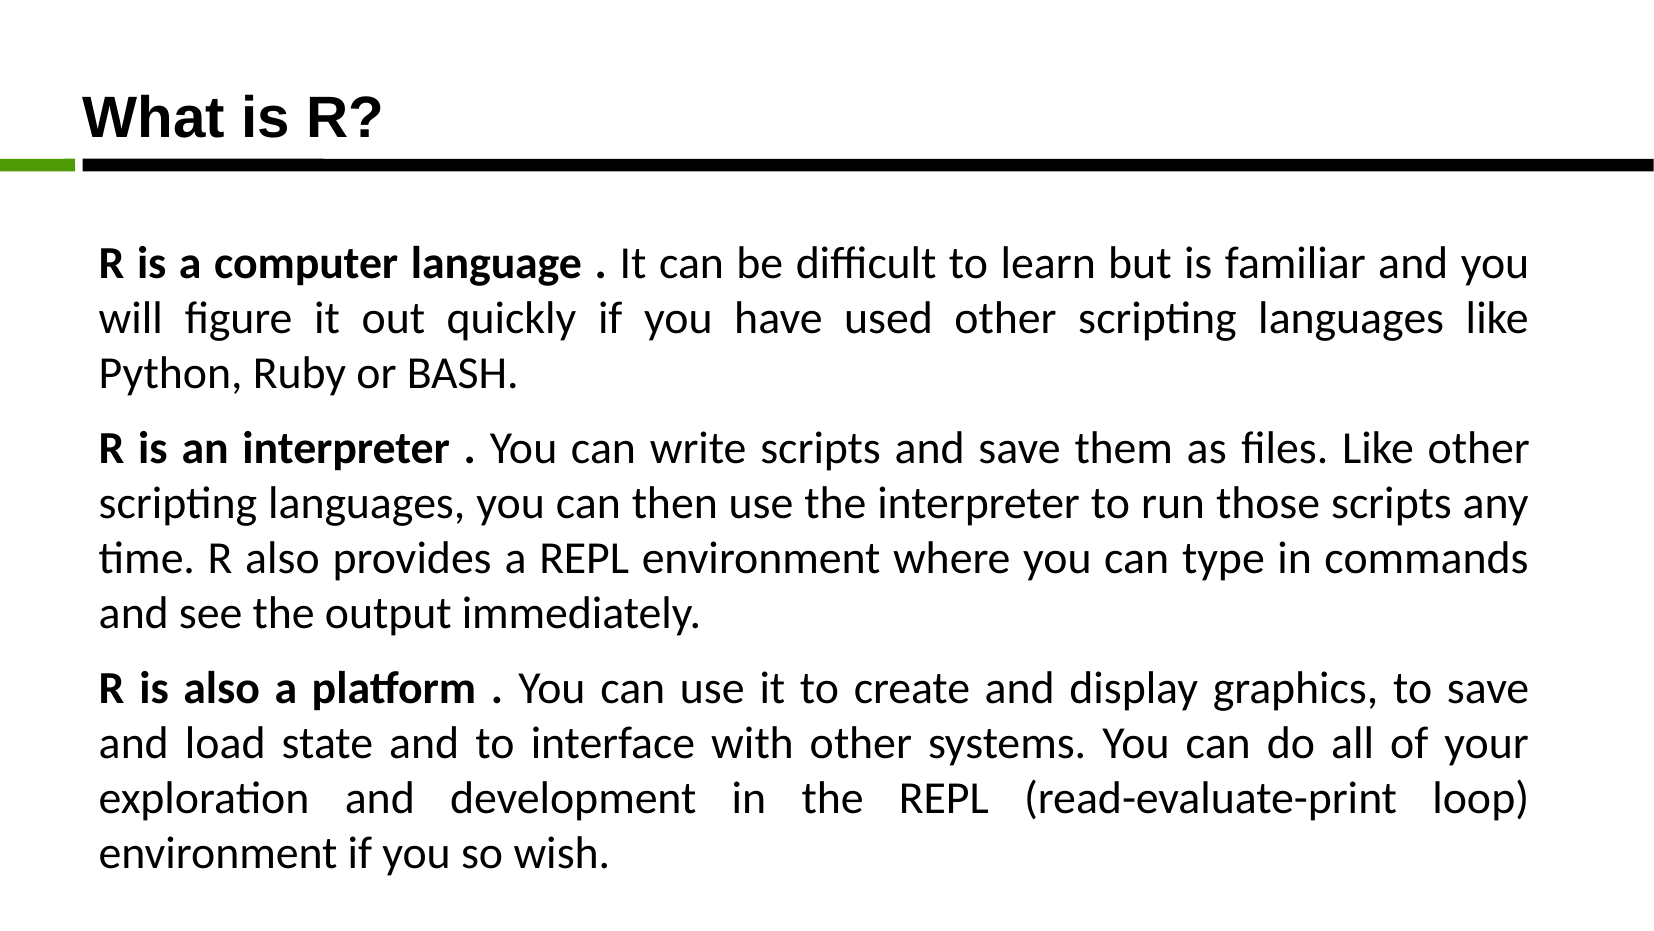

What is R?

R is a computer language . It can be diﬃcult to learn but is familiar and you will ﬁgure it out quickly if you have used other scripting languages like Python, Ruby or BASH.
R is an interpreter . You can write scripts and save them as ﬁles. Like other scripting languages, you can then use the interpreter to run those scripts any time. R also provides a REPL environment where you can type in commands and see the output immediately.
R is also a platform . You can use it to create and display graphics, to save and load state and to interface with other systems. You can do all of your exploration and development in the REPL (read-evaluate-print loop) environment if you so wish.